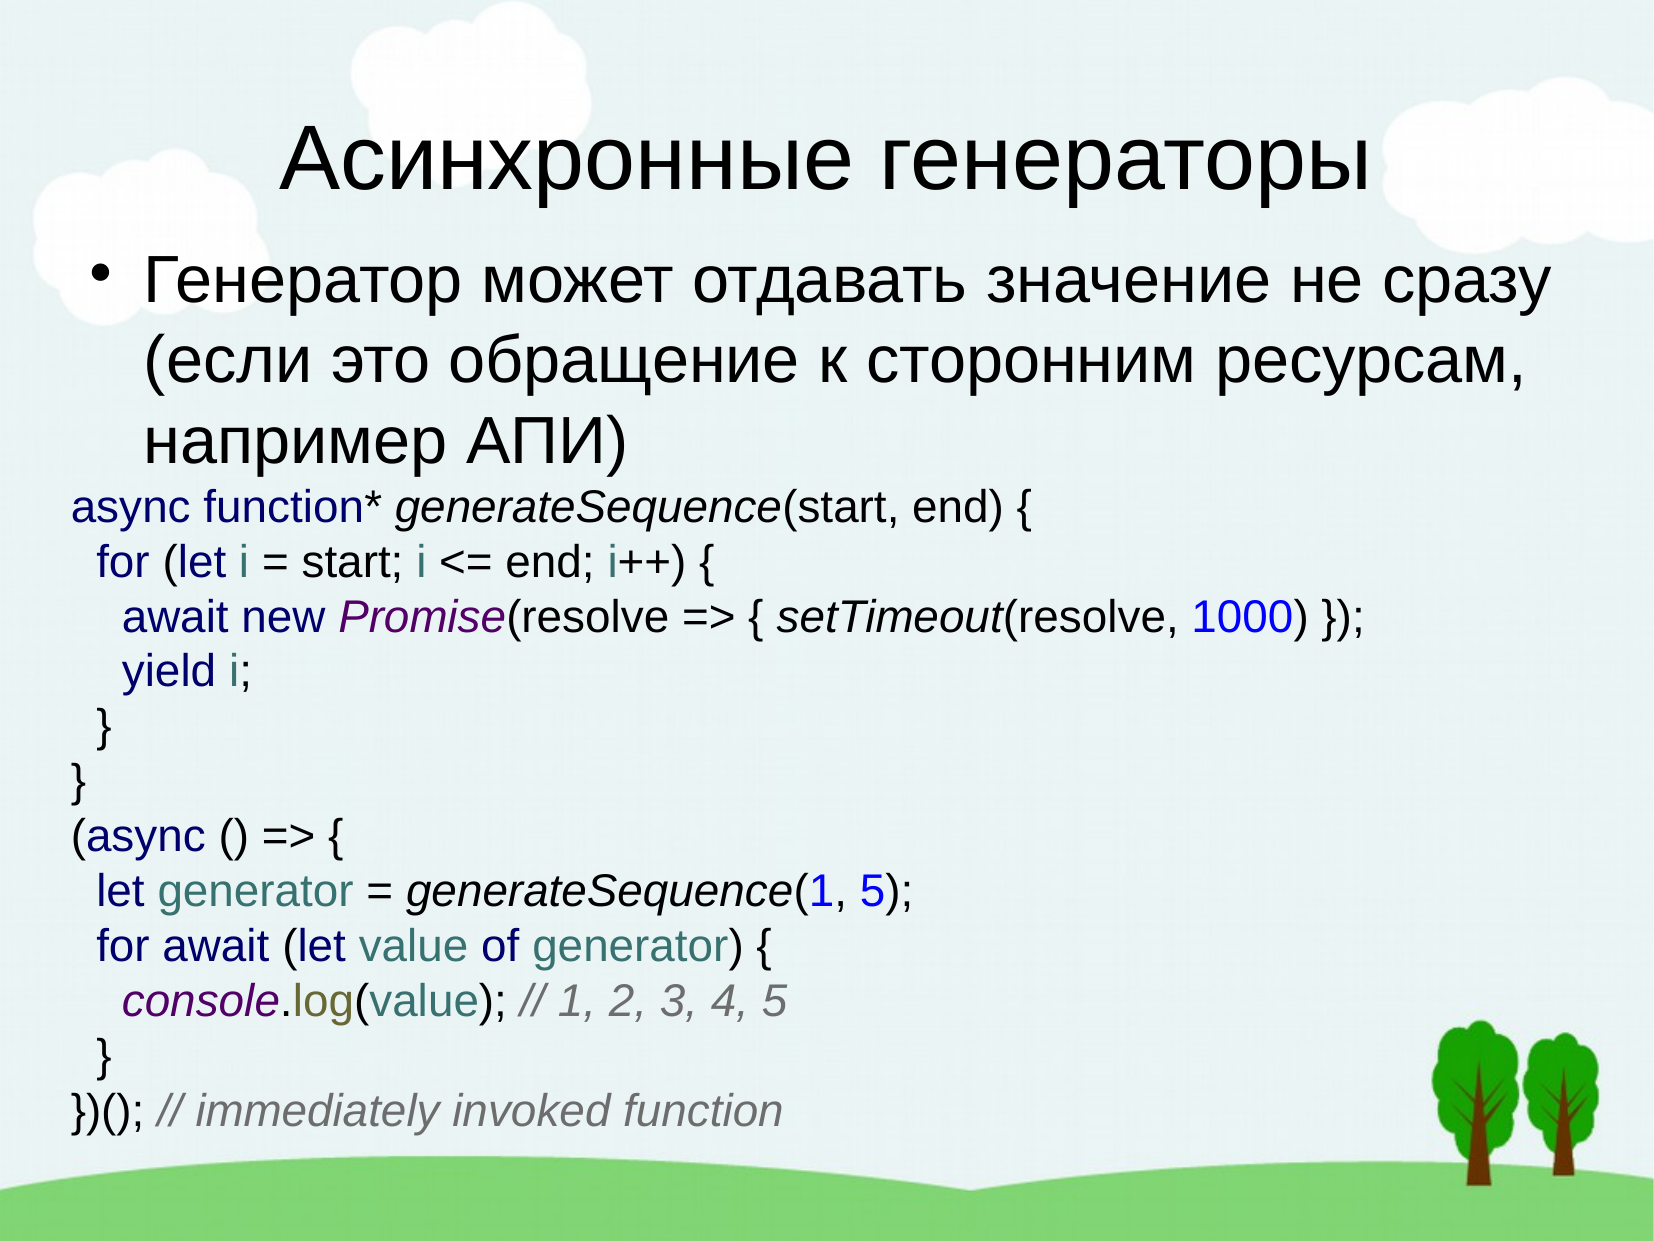

Асинхронные генераторы
Генератор может отдавать значение не сразу (если это обращение к сторонним ресурсам, например АПИ)
async function* generateSequence(start, end) {
  for (let i = start; i <= end; i++) {
    await new Promise(resolve => { setTimeout(resolve, 1000) });
    yield i;
  }
}
(async () => {
  let generator = generateSequence(1, 5);
  for await (let value of generator) {
    console.log(value); // 1, 2, 3, 4, 5
  }
})(); // immediately invoked function